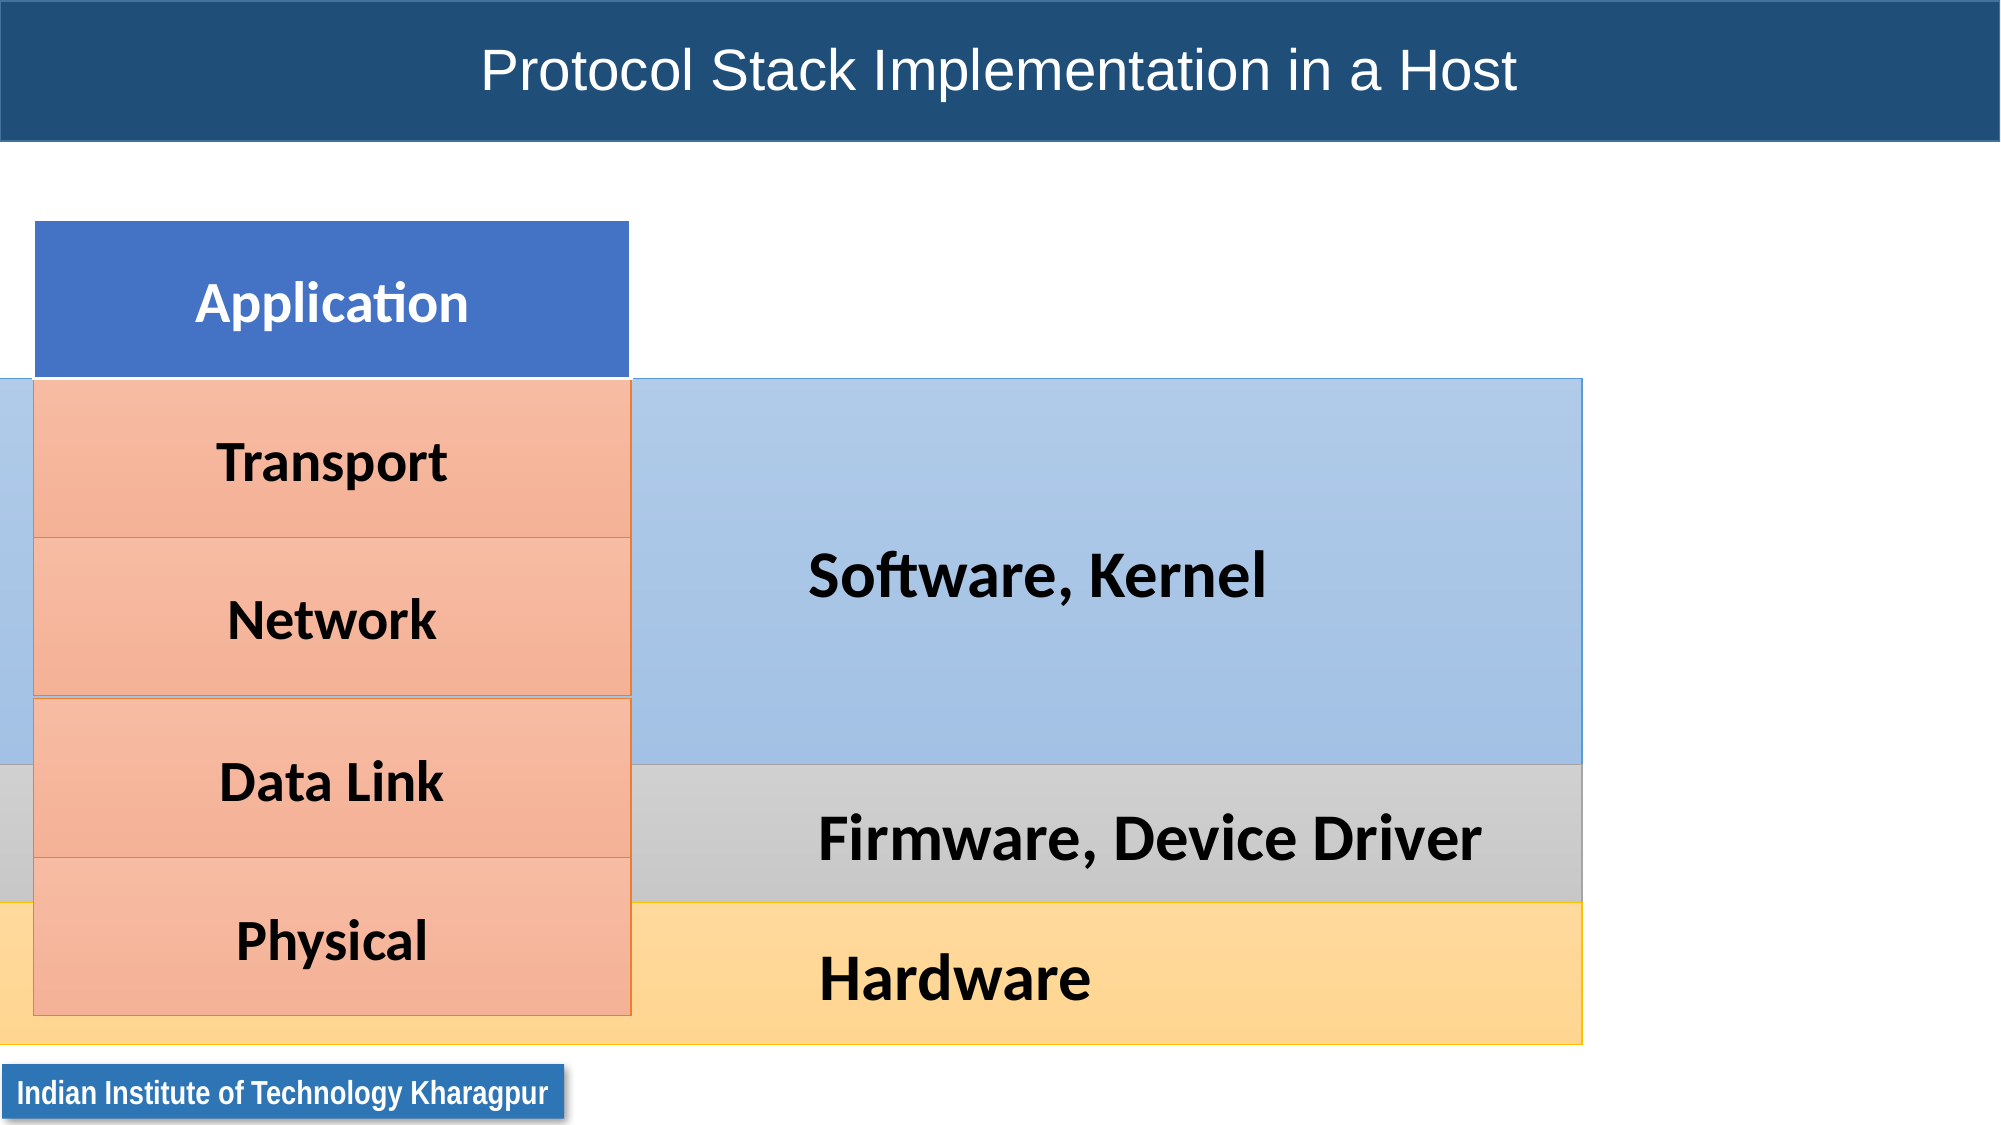

# Protocol Stack Implementation in a Host
Application
Transport
Network
Data Link
Physical
                                   Software, Kernel
                                                Firmware, Device Driver
                      Hardware